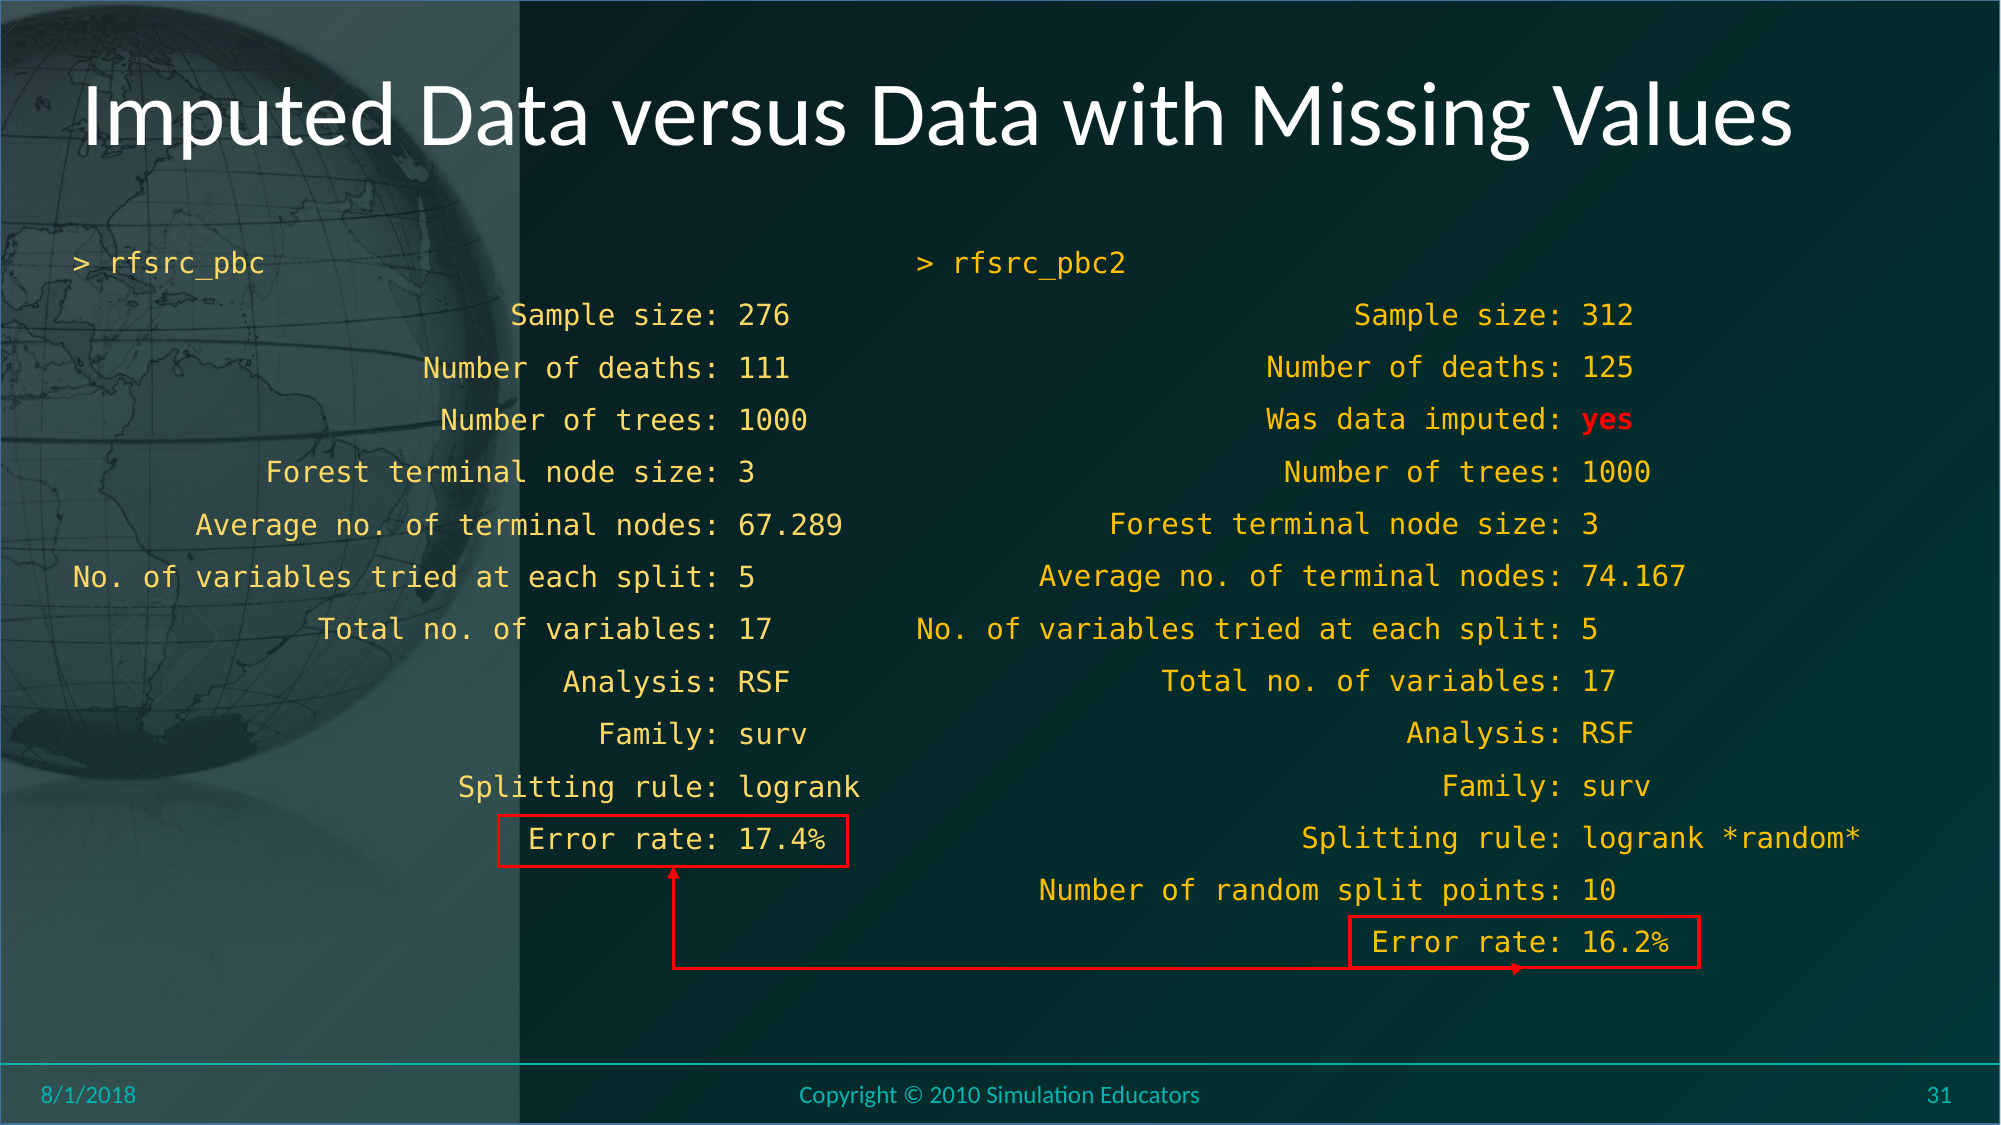

# Imputed Data versus Data with Missing Values
> rfsrc_pbc
                         Sample size: 276
                    Number of deaths: 111
                     Number of trees: 1000
           Forest terminal node size: 3
       Average no. of terminal nodes: 67.289
No. of variables tried at each split: 5
              Total no. of variables: 17
                            Analysis: RSF
                              Family: surv
                      Splitting rule: logrank
                          Error rate: 17.4%
> rfsrc_pbc2
                         Sample size: 312
                    Number of deaths: 125
                    Was data imputed: yes
                     Number of trees: 1000
           Forest terminal node size: 3
       Average no. of terminal nodes: 74.167
No. of variables tried at each split: 5
              Total no. of variables: 17
                            Analysis: RSF
                              Family: surv
                      Splitting rule: logrank *random*
       Number of random split points: 10
                          Error rate: 16.2%

8/1/2018
Copyright © 2010 Simulation Educators
31